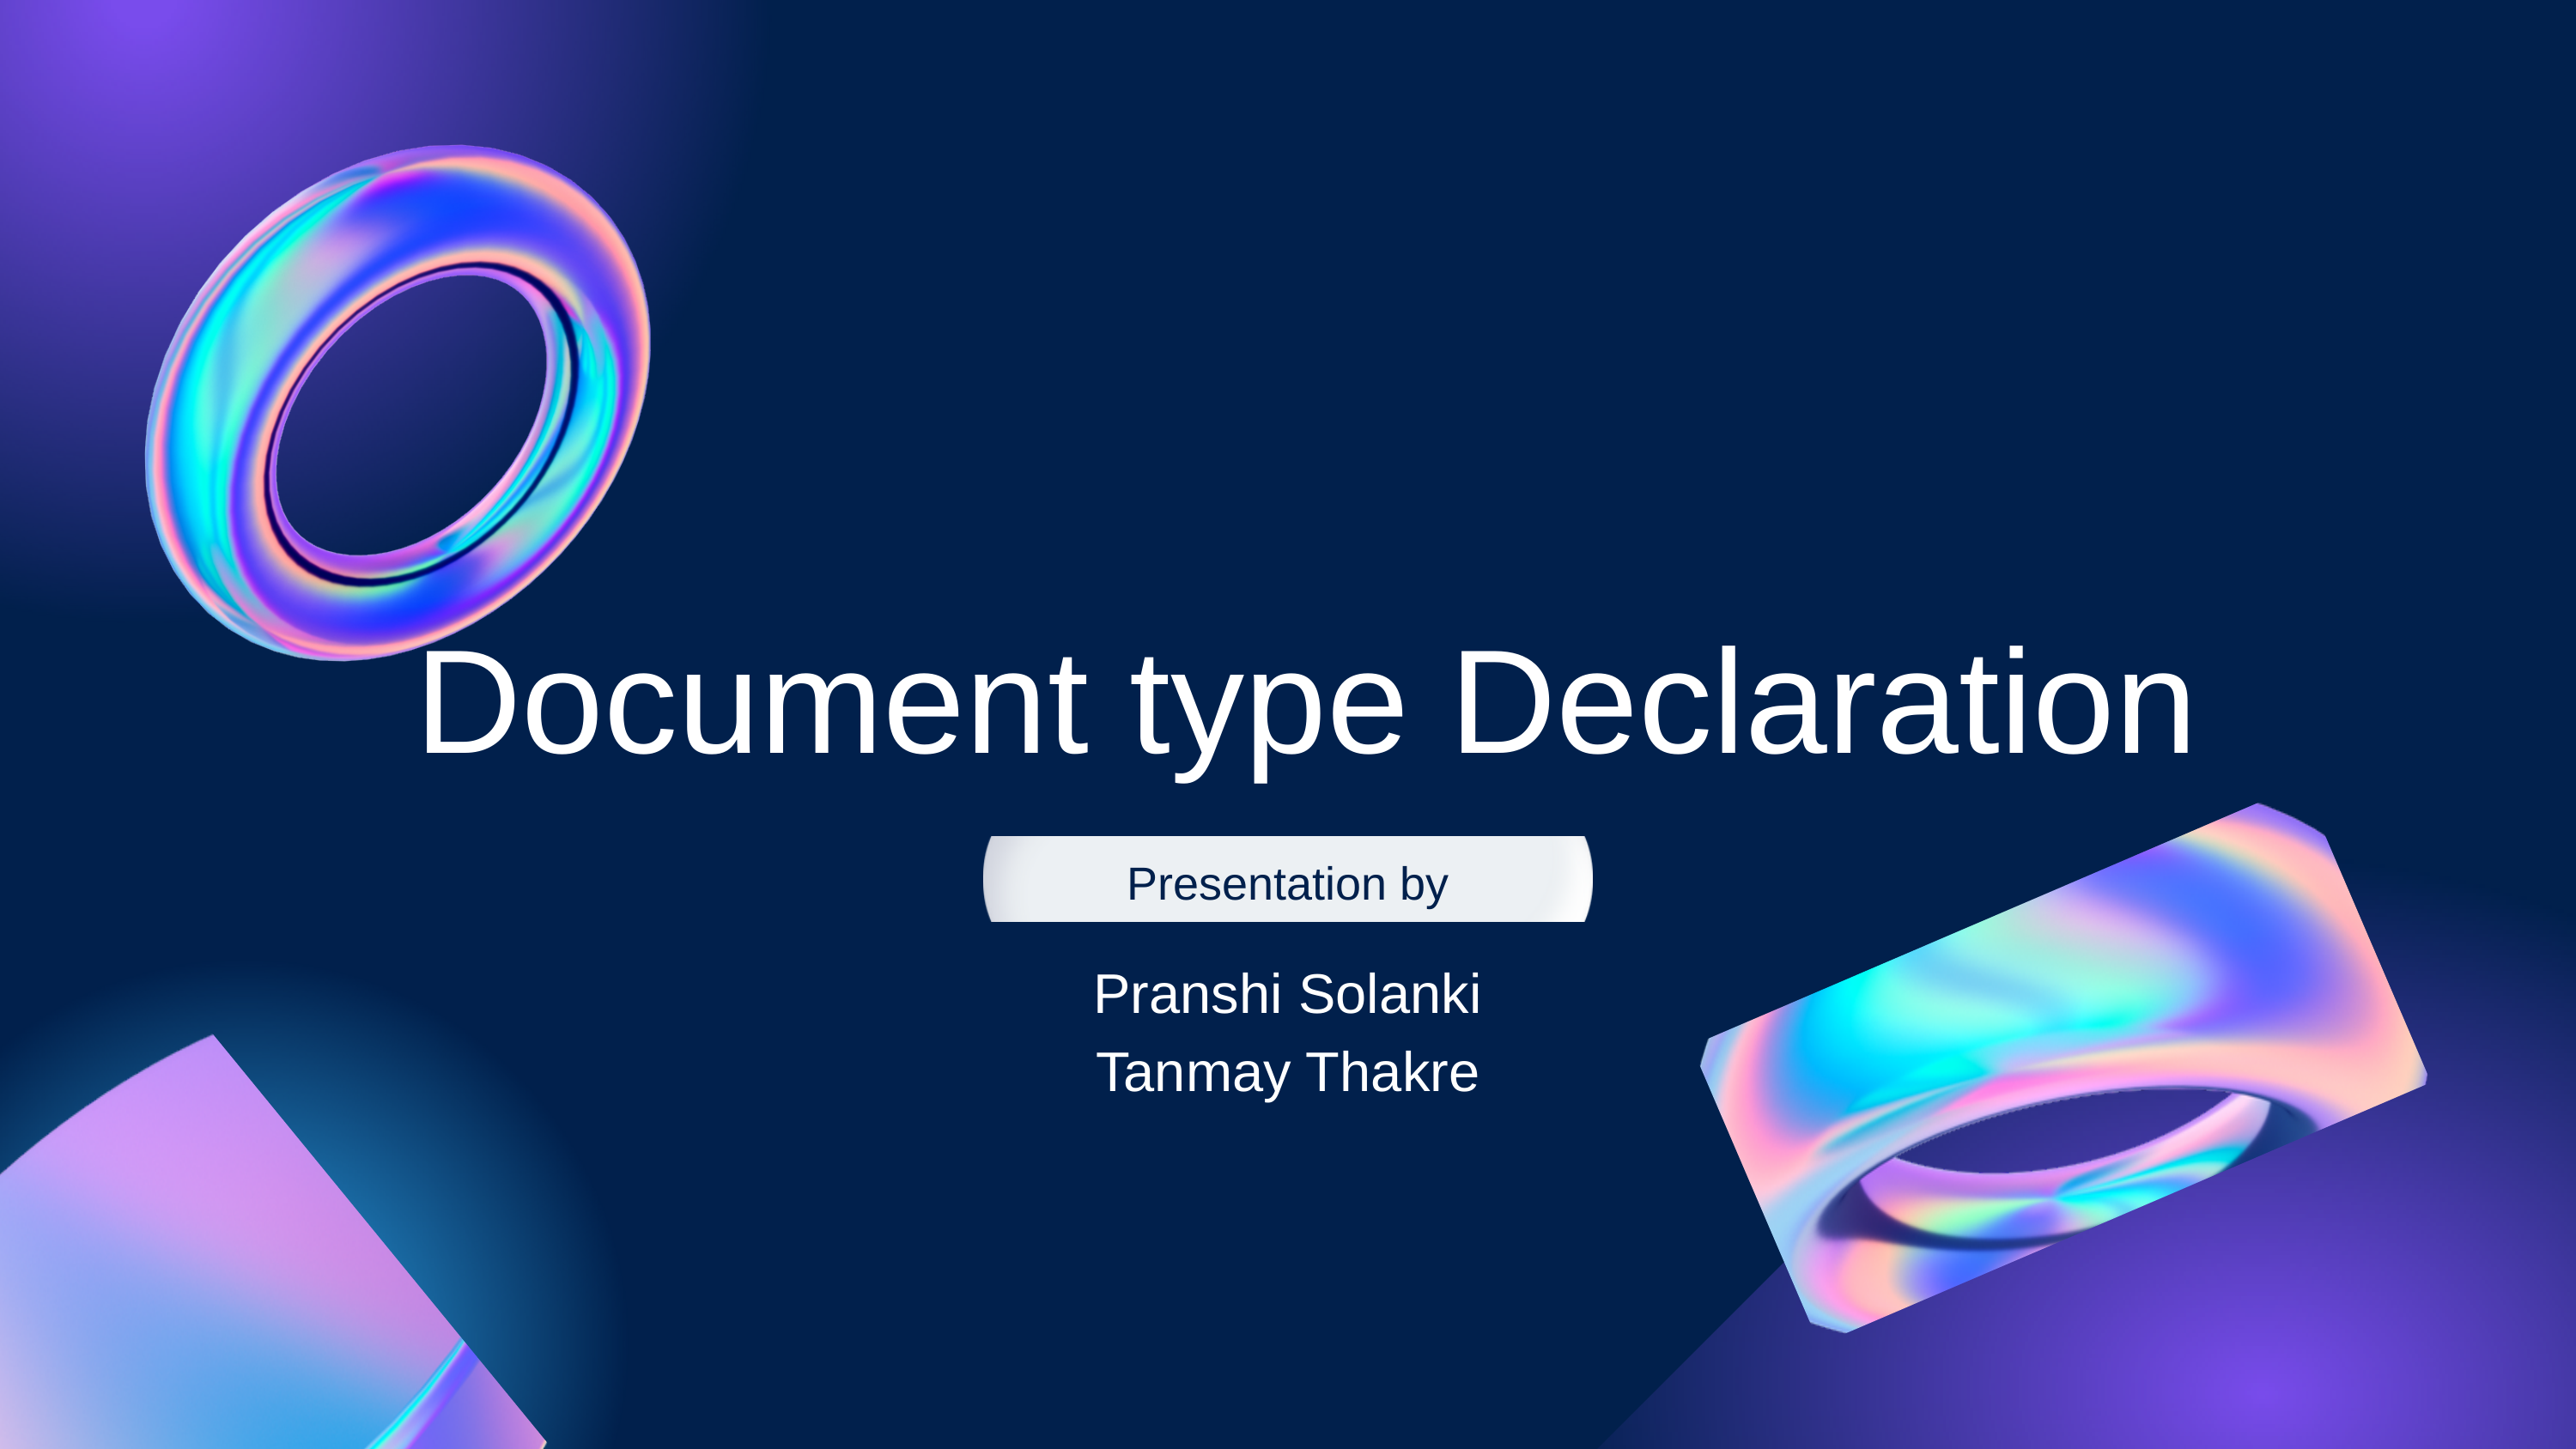

Document type Declaration

Presentation by

Pranshi Solanki
Tanmay Thakre